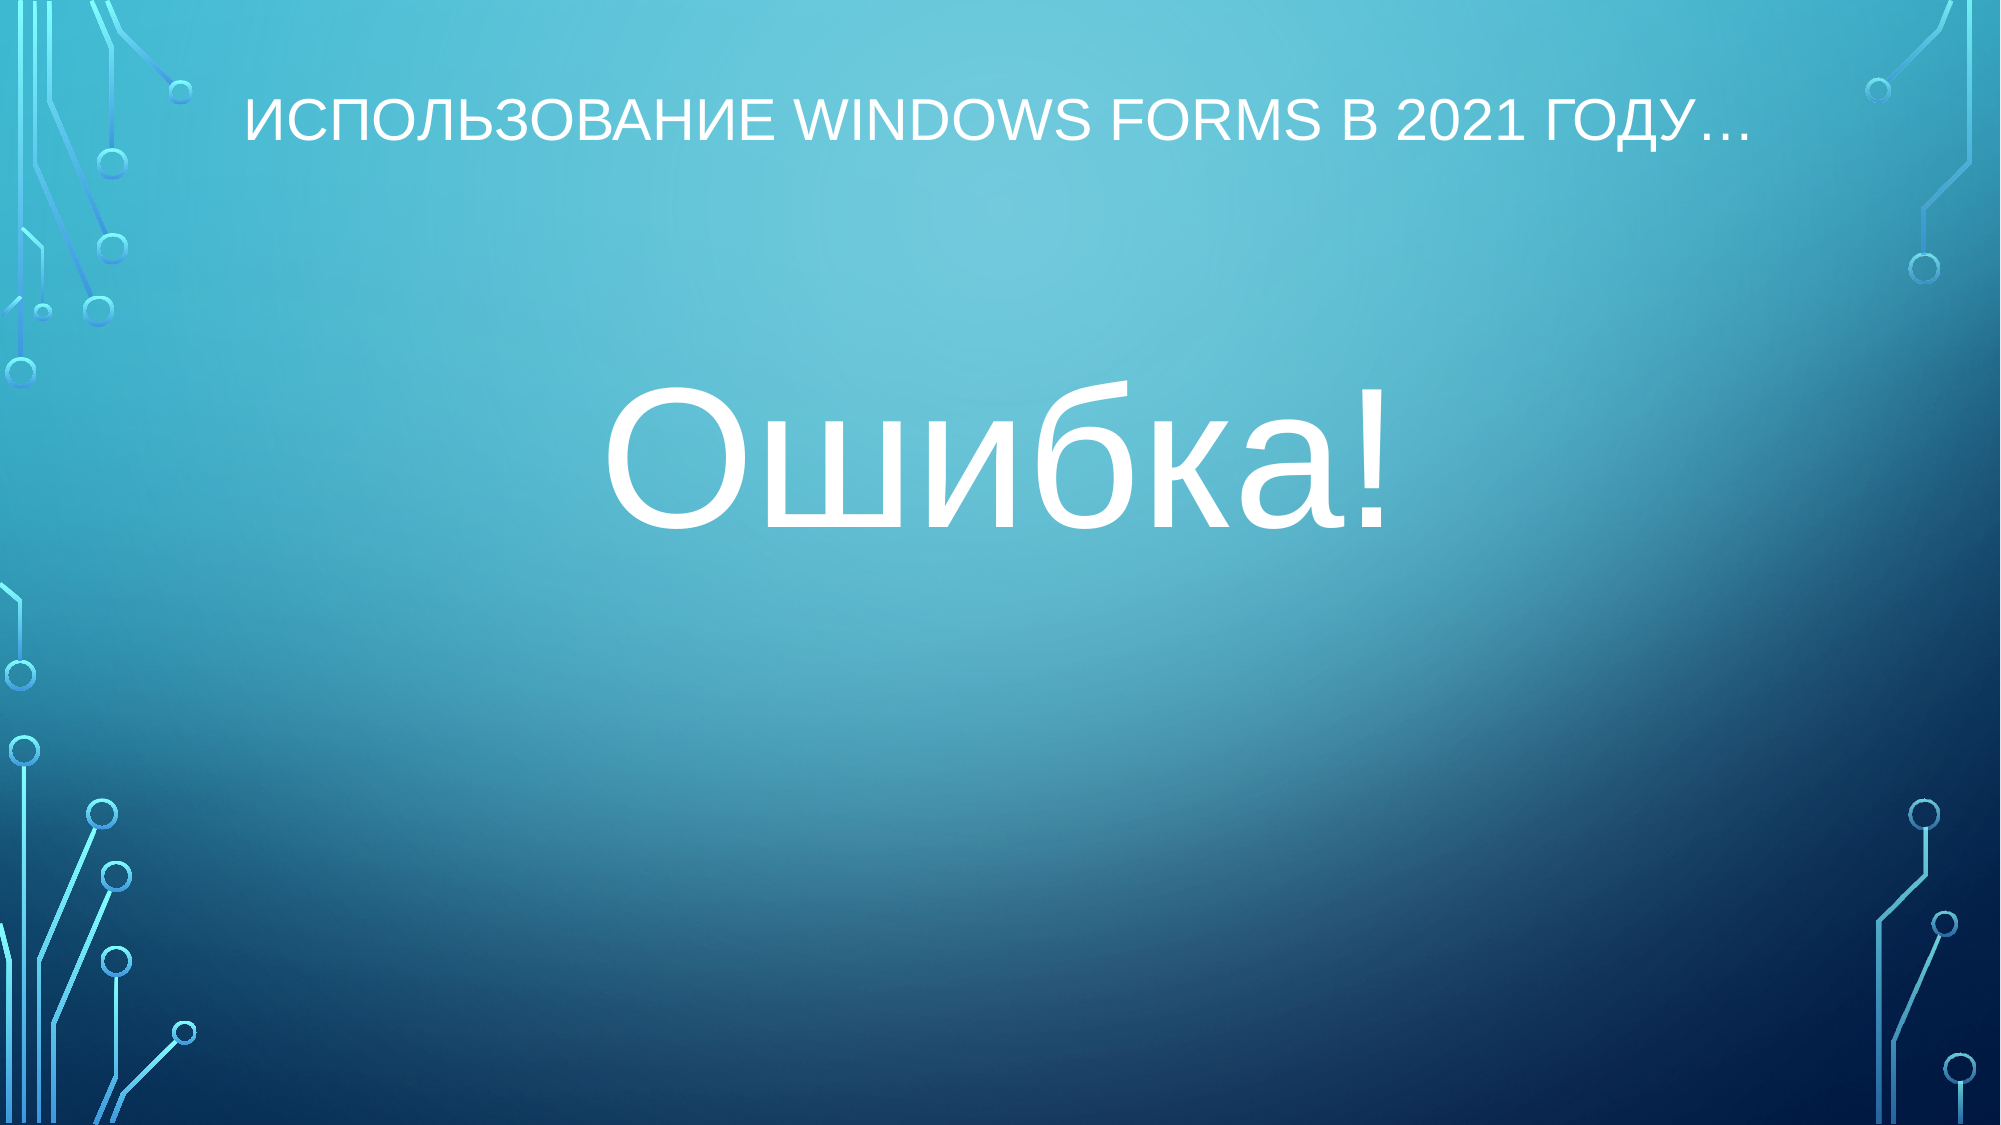

# Использование Windows forms в 2021 году…
Ошибка!